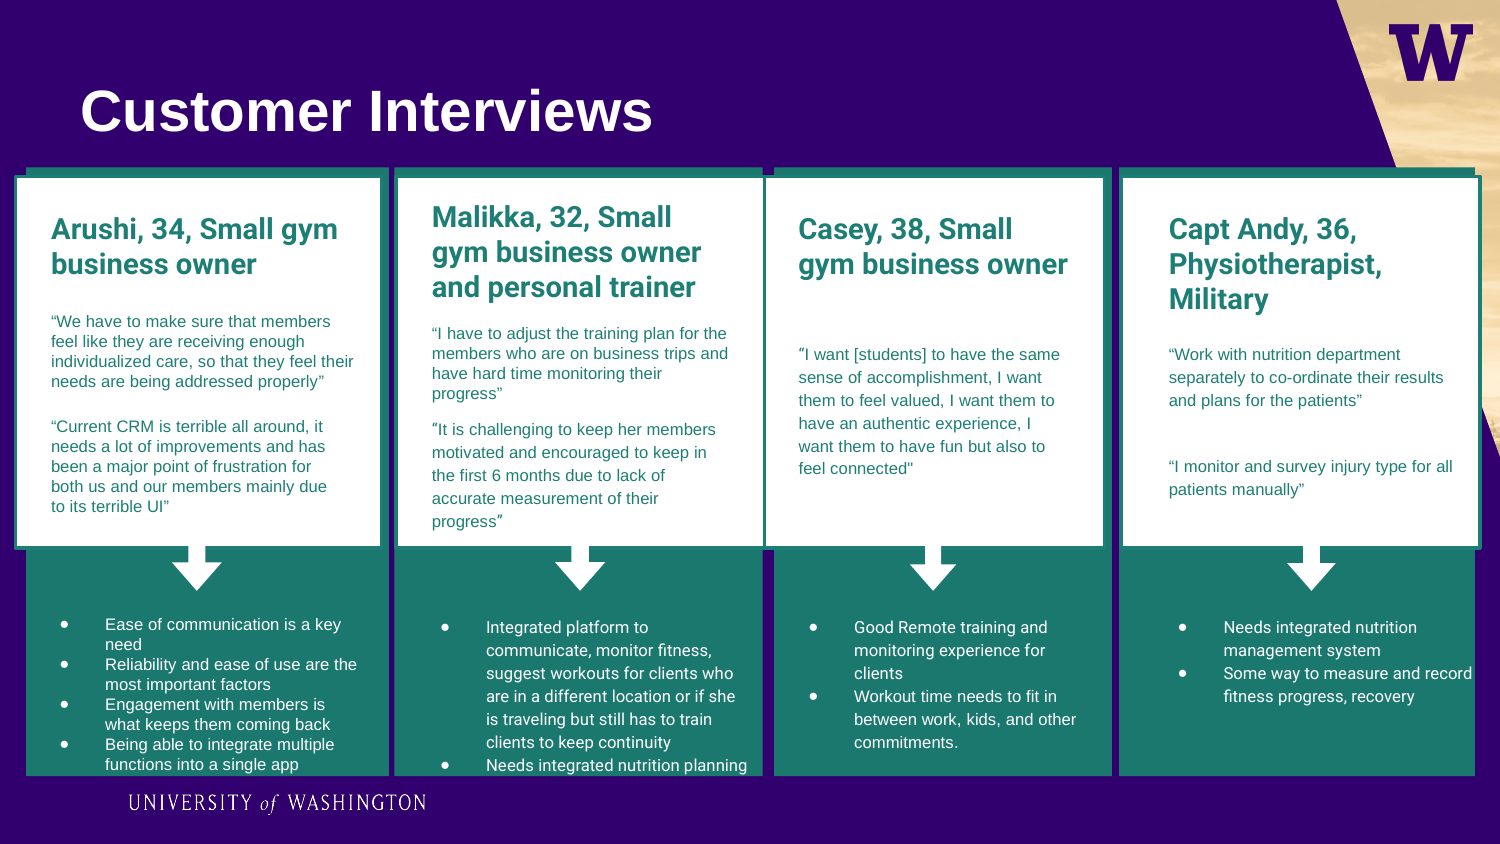

# Customer Interviews

Arushi, 34, Small gym business owner
“We have to make sure that members feel like they are receiving enough individualized care, so that they feel their needs are being addressed properly”
“Current CRM is terrible all around, it needs a lot of improvements and has been a major point of frustration for both us and our members mainly due to its terrible UI”

Ease of communication is a key need
Reliability and ease of use are the most important factors
Engagement with members is what keeps them coming back
Being able to integrate multiple functions into a single app

Malikka, 32, Small gym business owner and personal trainer
“I have to adjust the training plan for the members who are on business trips and have hard time monitoring their progress”
“It is challenging to keep her members motivated and encouraged to keep in the first 6 months due to lack of accurate measurement of their progress”

Integrated platform to communicate, monitor fitness, suggest workouts for clients who are in a different location or if she is traveling but still has to train clients to keep continuity
Needs integrated nutrition planning

Casey, 38, Small gym business owner

“I want [students] to have the same sense of accomplishment, I want them to feel valued, I want them to have an authentic experience, I want them to have fun but also to feel connected"

Good Remote training and monitoring experience for clients
Workout time needs to fit in between work, kids, and other commitments.

Capt Andy, 36, Physiotherapist, Military

“I monitor and survey injury type for all patients manually”

Needs integrated nutrition management system
Some way to measure and record fitness progress, recovery
“Work with nutrition department separately to co-ordinate their results and plans for the patients”